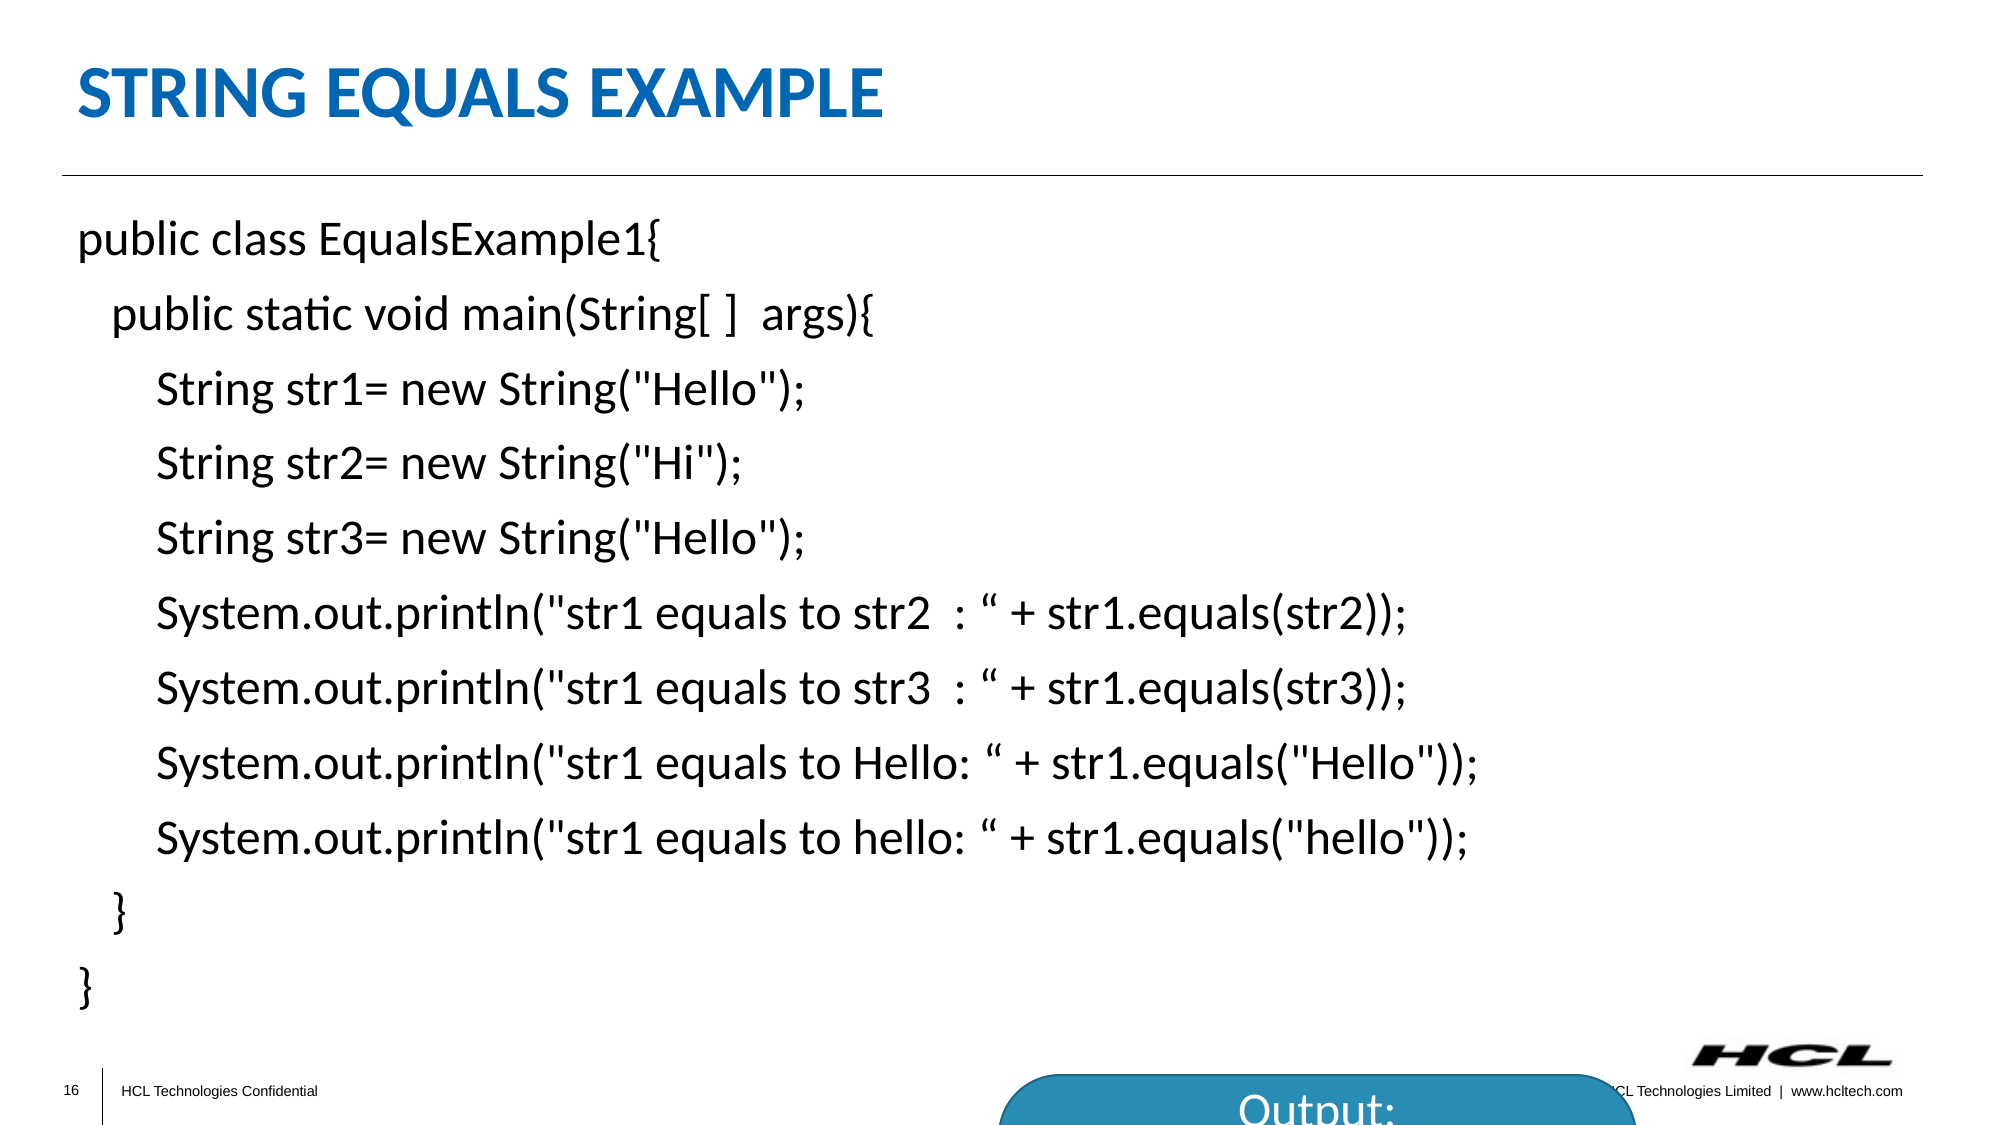

# String equals Example
public class EqualsExample1{
   public static void main(String[ ]  args){
       String str1= new String("Hello");
       String str2= new String("Hi");
       String str3= new String("Hello");
       System.out.println("str1 equals to str2  : “ + str1.equals(str2));
       System.out.println("str1 equals to str3  : “ + str1.equals(str3));
       System.out.println("str1 equals to Hello: “ + str1.equals("Hello"));
       System.out.println("str1 equals to hello: “ + str1.equals("hello"));
   }
}
Output:
str1 equals to str2:false
str1 equals to str3:true
str1 equals to Hello:true
str1 equals to hello:false